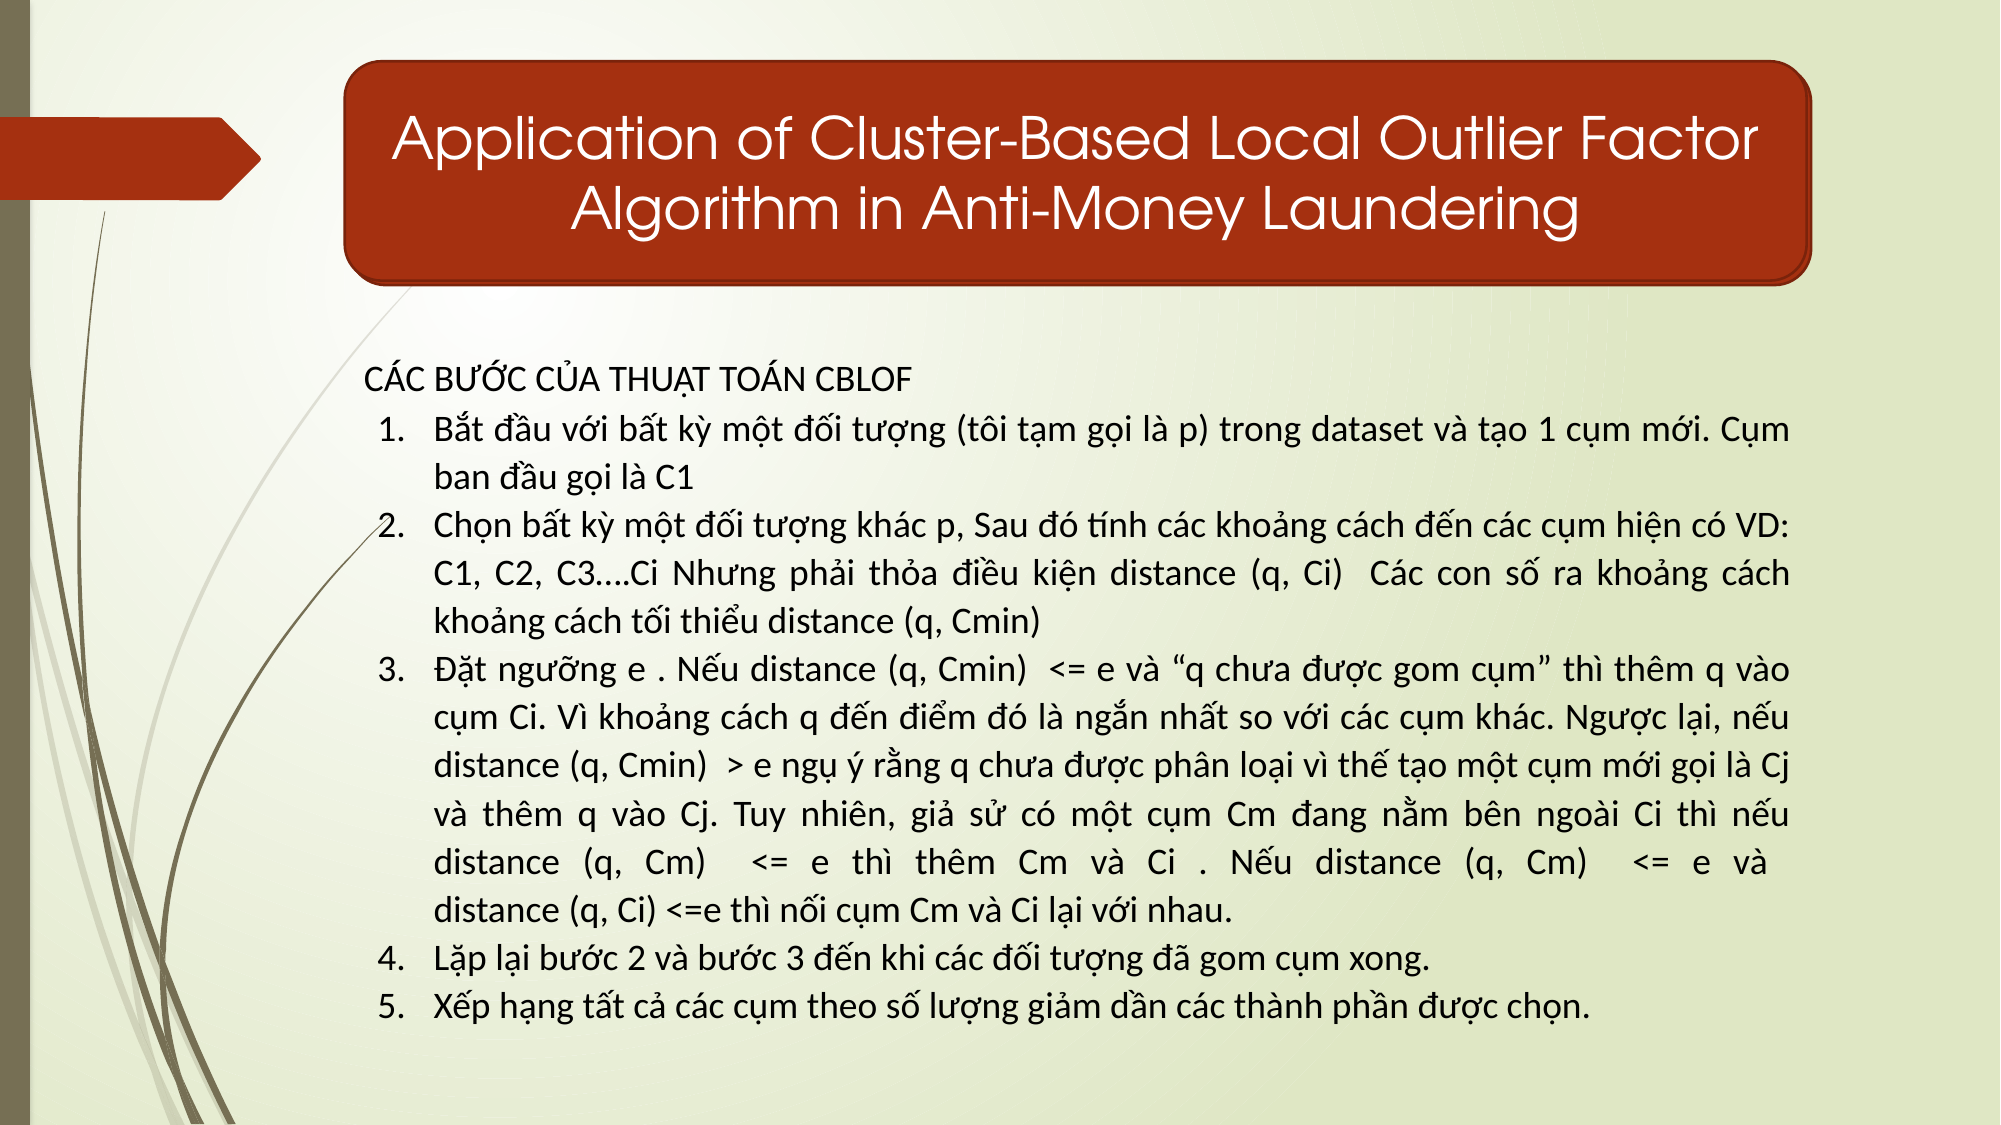

Application of Cluster-Based Local Outlier Factor
Algorithm in Anti-Money Laundering
Histogram-based Outlier Score (HBOS): A fast Unsupervised Anomaly Detection Algorithm
CÁC BƯỚC CỦA THUẬT TOÁN CBLOF
Bắt đầu với bất kỳ một đối tượng (tôi tạm gọi là p) trong dataset và tạo 1 cụm mới. Cụm ban đầu gọi là C1
Chọn bất kỳ một đối tượng khác p, Sau đó tính các khoảng cách đến các cụm hiện có VD: C1, C2, C3….Ci Nhưng phải thỏa điều kiện distance (q, Ci)  Các con số ra khoảng cách khoảng cách tối thiểu distance (q, Cmin)
Đặt ngưỡng e . Nếu distance (q, Cmin)  <= e và “q chưa được gom cụm” thì thêm q vào cụm Ci. Vì khoảng cách q đến điểm đó là ngắn nhất so với các cụm khác. Ngược lại, nếu distance (q, Cmin)  > e ngụ ý rằng q chưa được phân loại vì thế tạo một cụm mới gọi là Cj và thêm q vào Cj. Tuy nhiên, giả sử có một cụm Cm đang nằm bên ngoài Ci thì nếu distance (q, Cm)  <= e thì thêm Cm và Ci . Nếu distance (q, Cm)  <= e và
distance (q, Ci) <=e thì nối cụm Cm và Ci lại với nhau.
Lặp lại bước 2 và bước 3 đến khi các đối tượng đã gom cụm xong.
Xếp hạng tất cả các cụm theo số lượng giảm dần các thành phần được chọn.